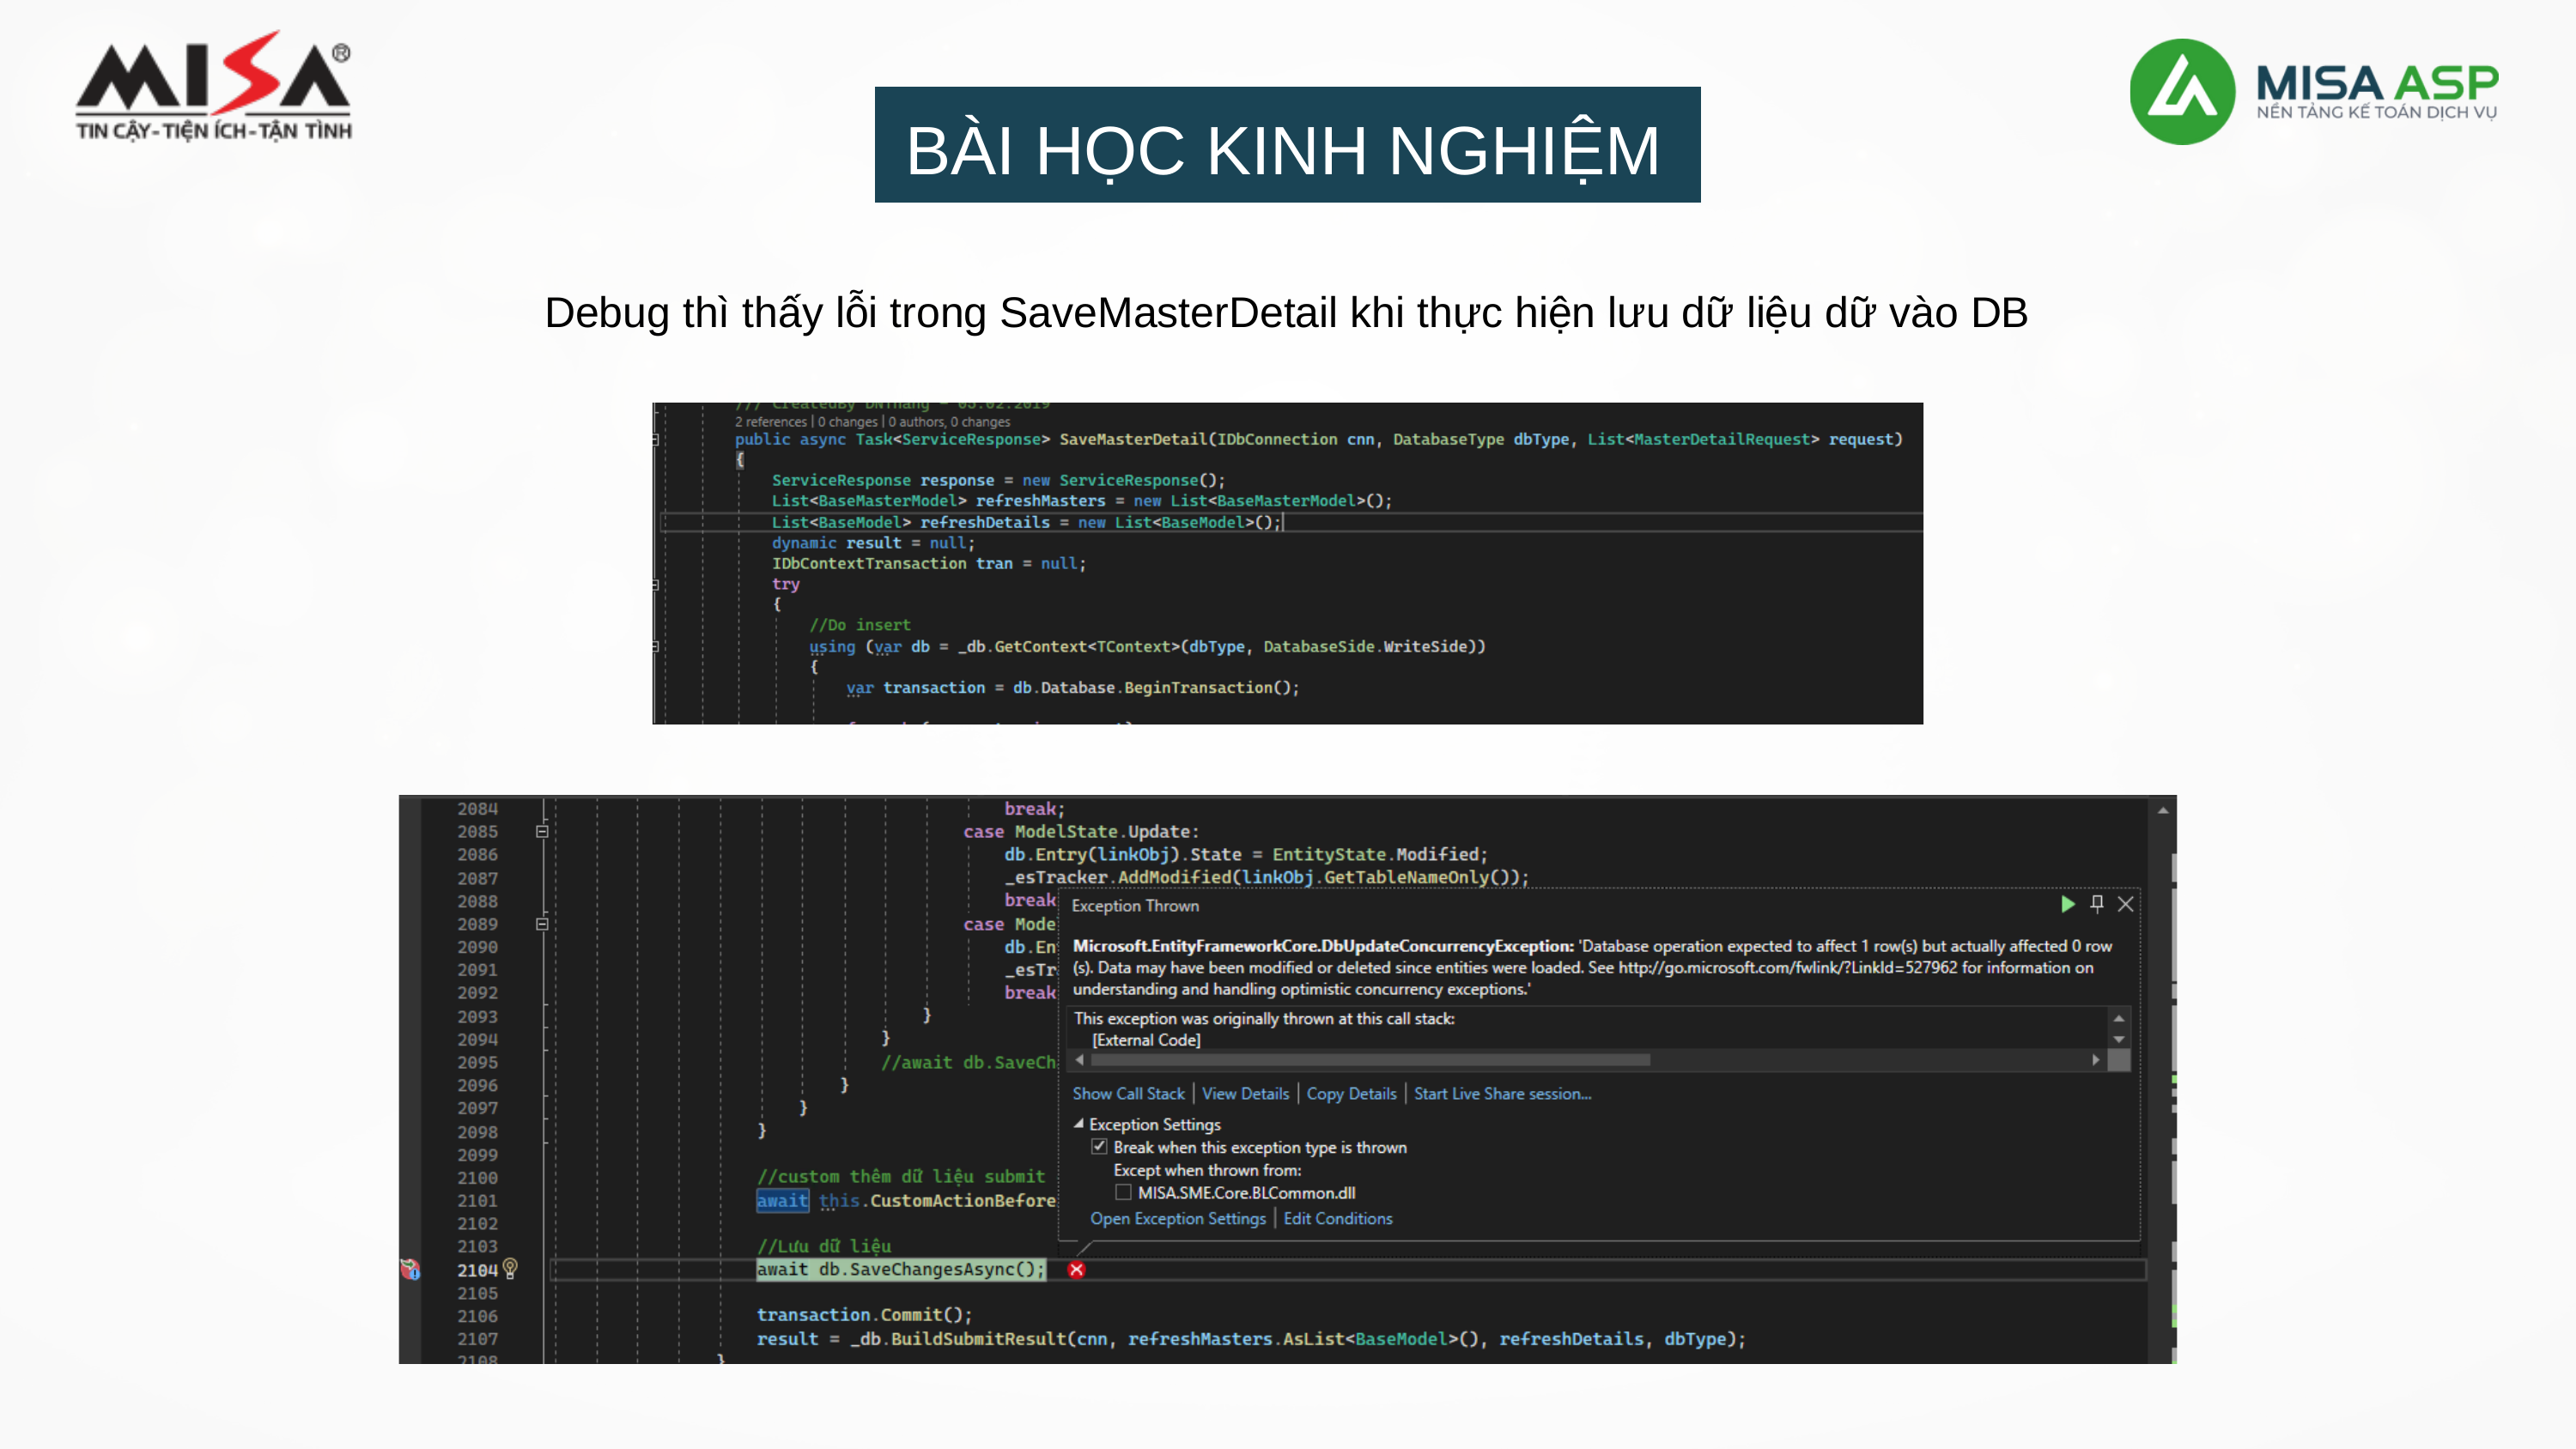

BÀI HỌC KINH NGHIỆM
của các đơn vị Kế toán dịch vụ
Debug thì thấy lỗi trong SaveMasterDetail khi thực hiện lưu dữ liệu dữ vào DB